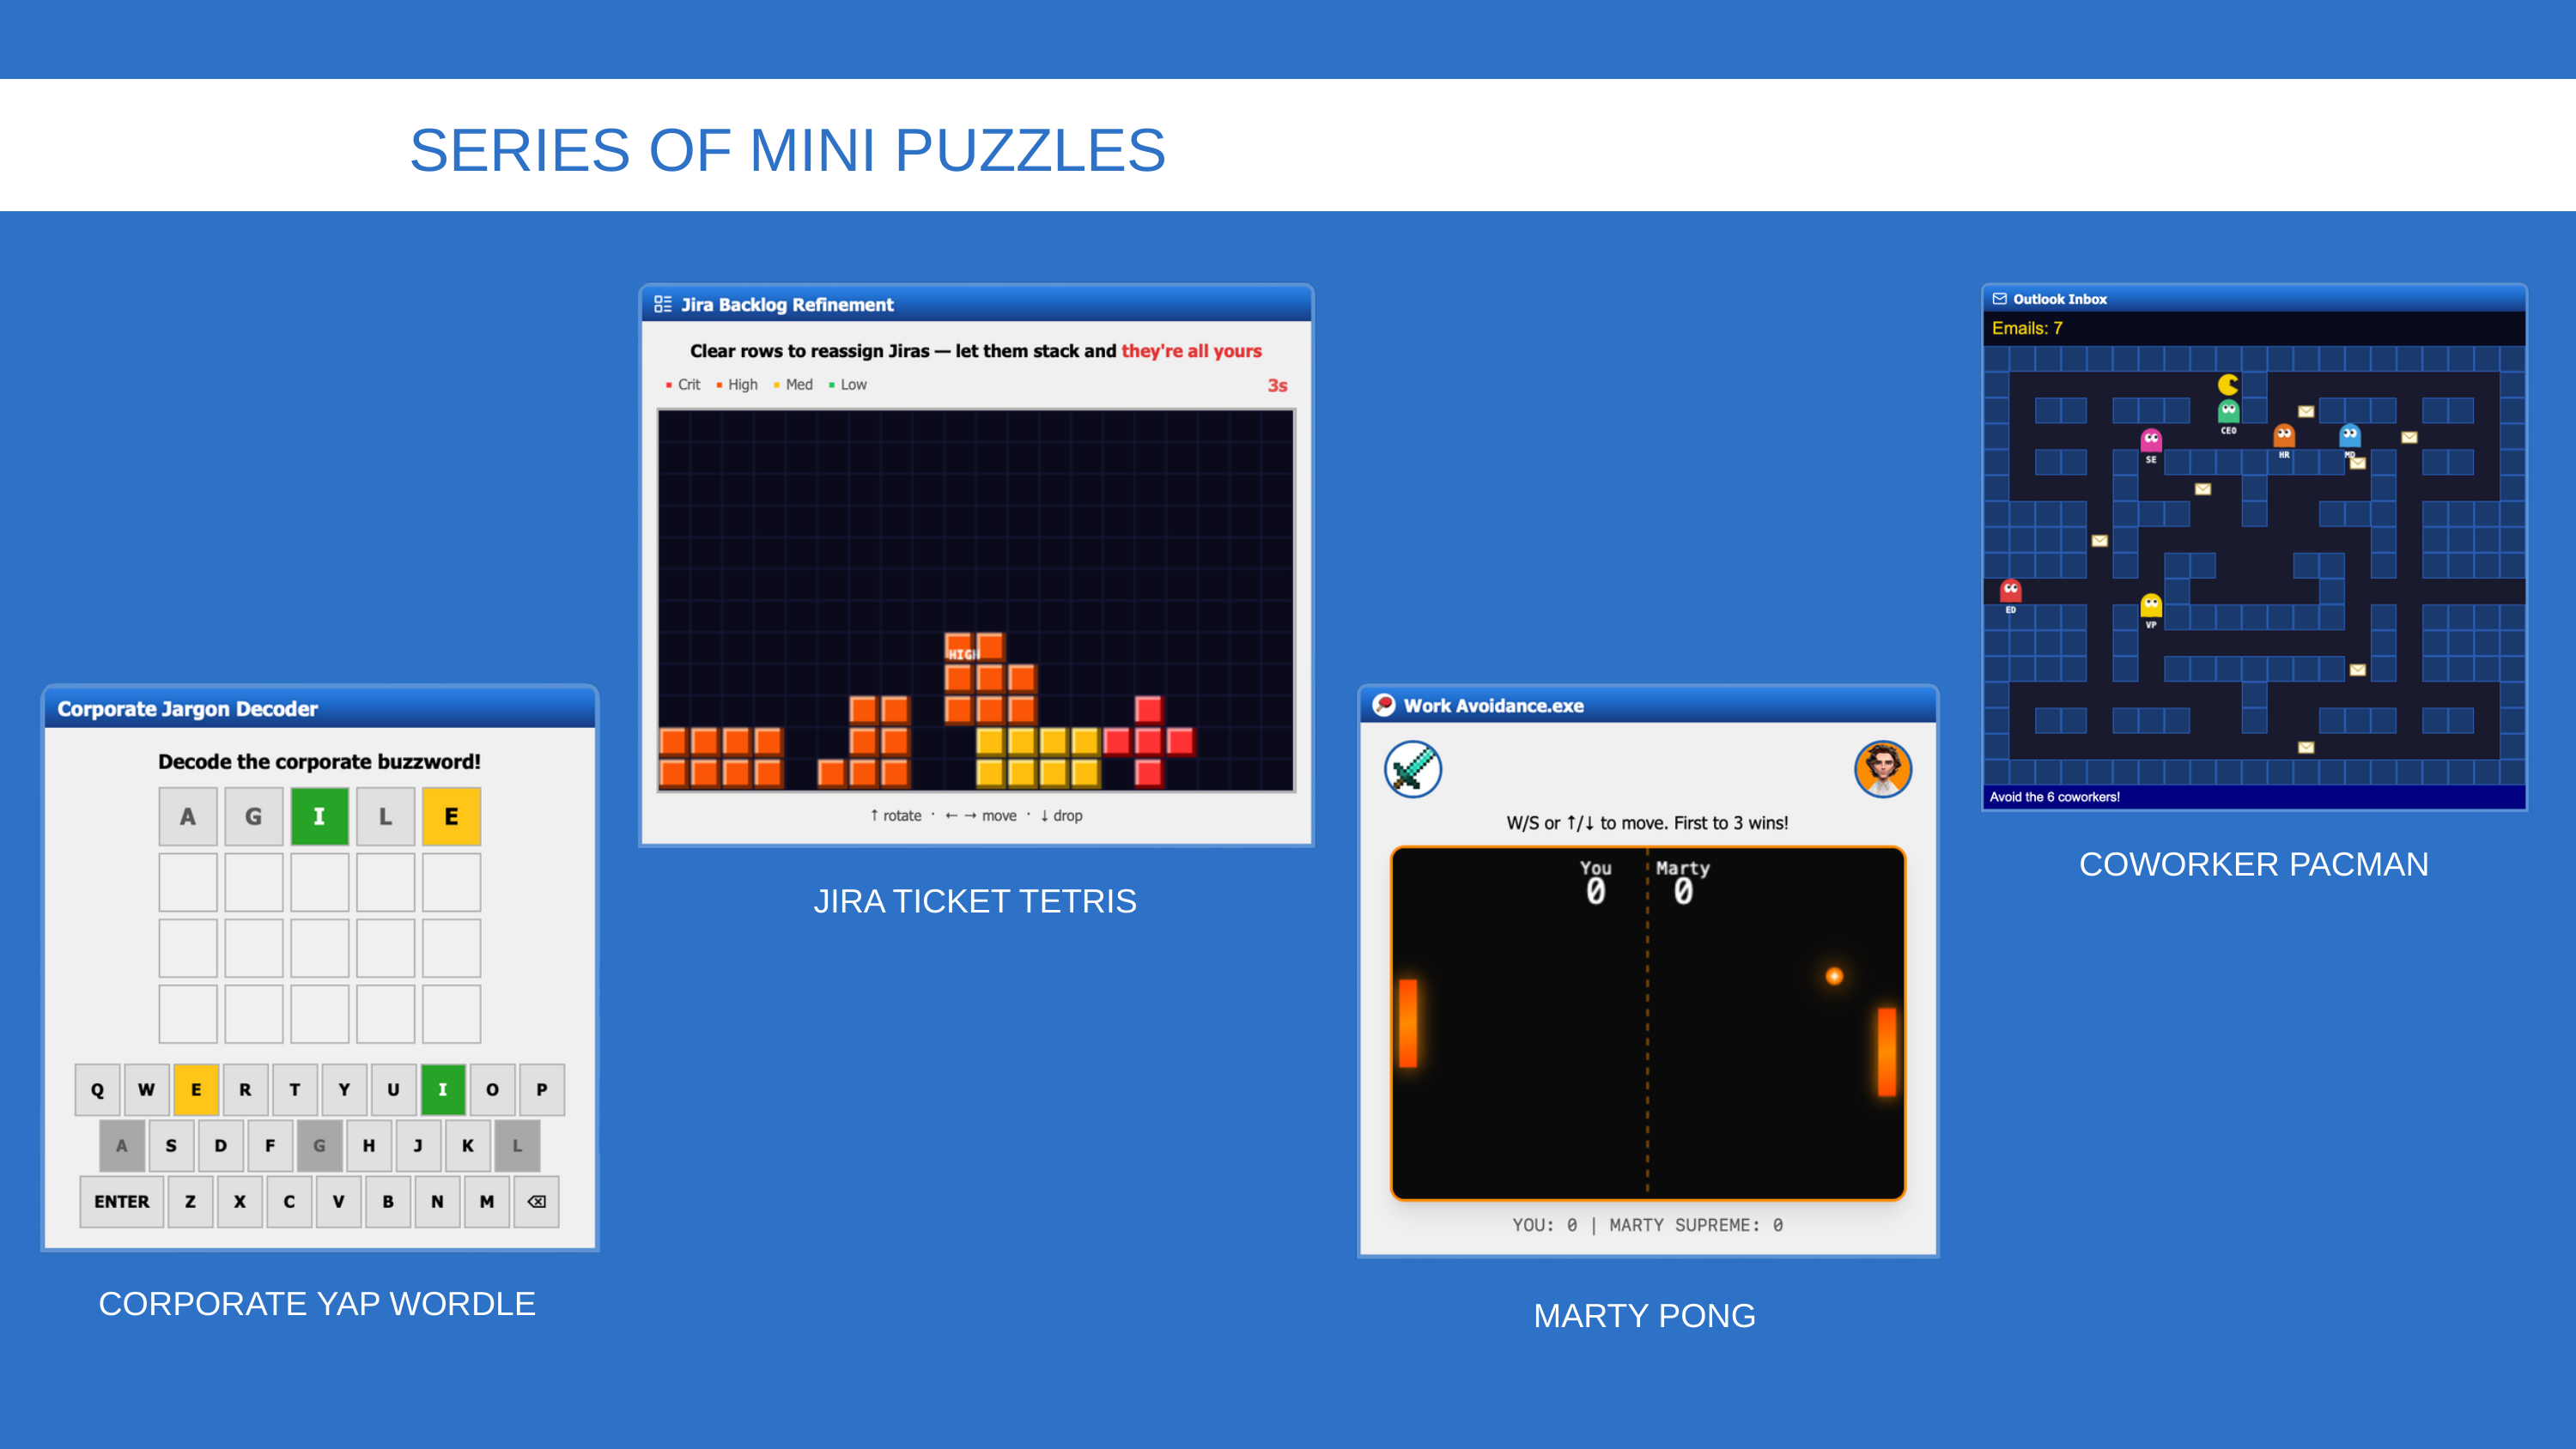

SERIES OF MINI PUZZLES

JIRA TICKET TETRIS

COWORKER PACMAN

CORPORATE YAP WORDLE

MARTY PONG